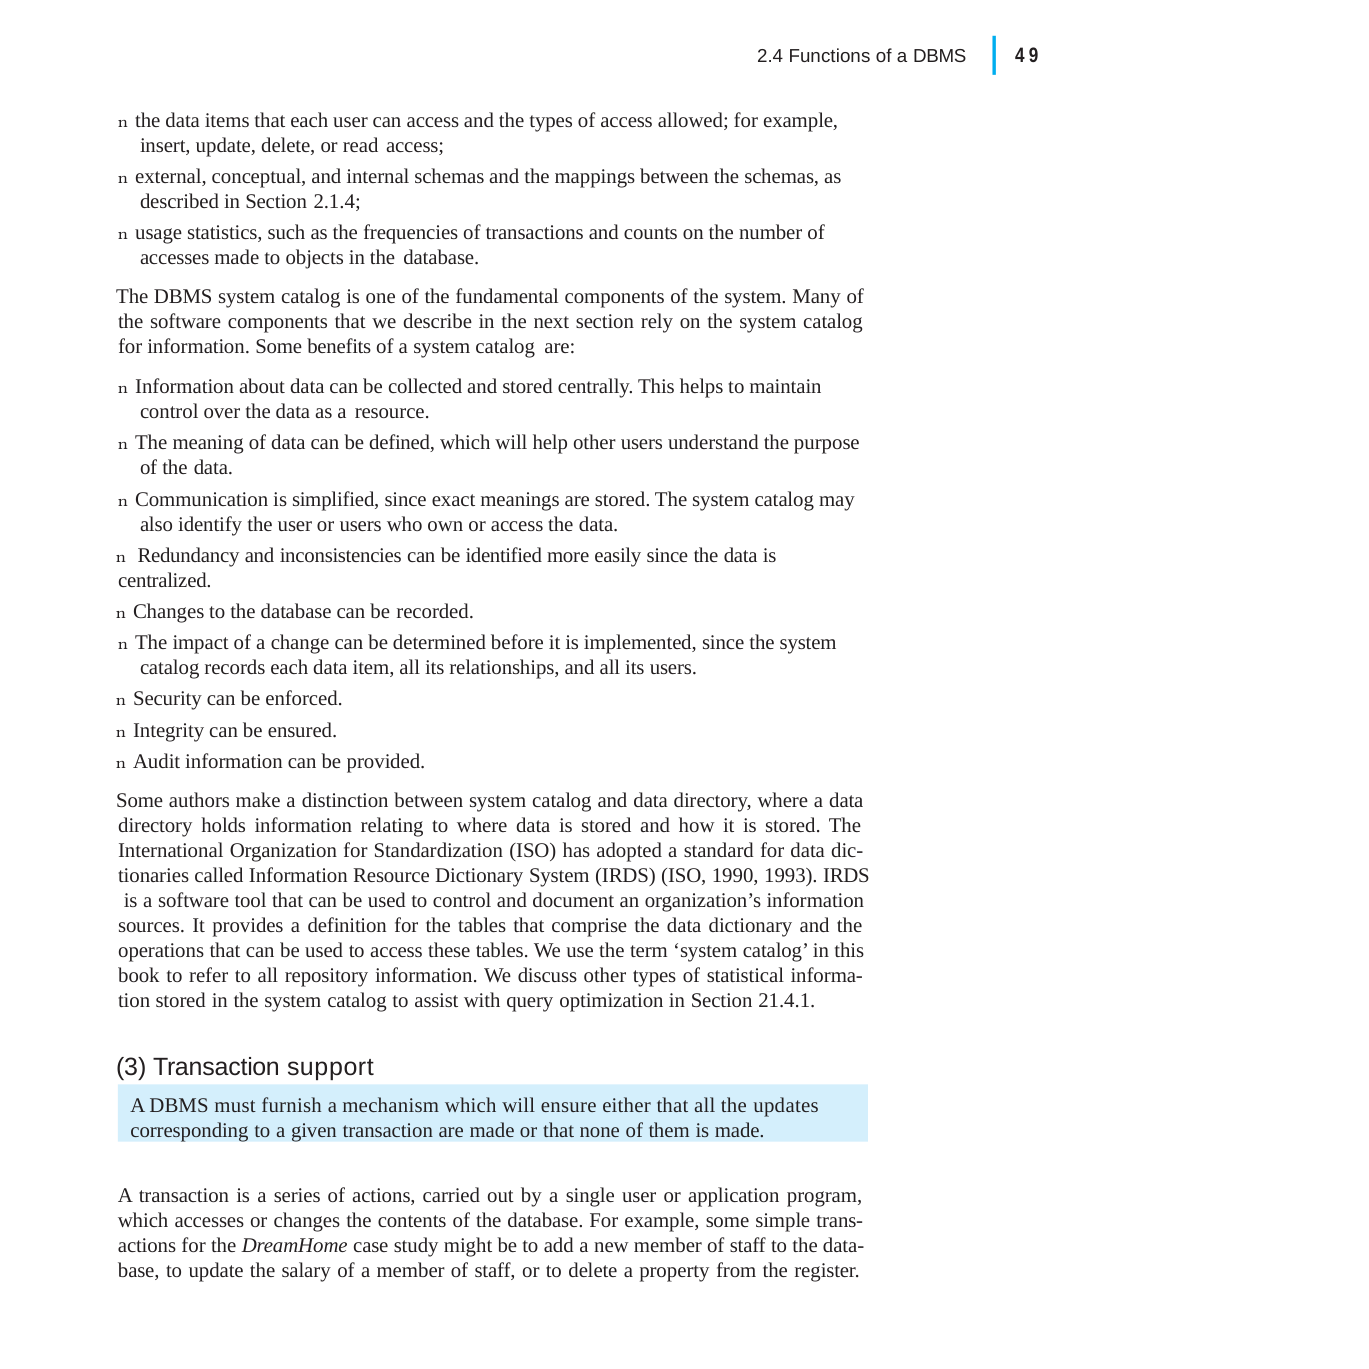

|
49
2.4 Functions of a DBMS
n the data items that each user can access and the types of access allowed; for example,  insert, update, delete, or read access;
n external, conceptual, and internal schemas and the mappings between the schemas, as  described in Section 2.1.4;
n usage statistics, such as the frequencies of transactions and counts on the number of  accesses made to objects in the database.
The DBMS system catalog is one of the fundamental components of the system. Many of  the software components that we describe in the next section rely on the system catalog  for information. Some benefits of a system catalog are:
n Information about data can be collected and stored centrally. This helps to maintain  control over the data as a resource.
n The meaning of data can be defined, which will help other users understand the purpose  of the data.
n Communication is simplified, since exact meanings are stored. The system catalog may  also identify the user or users who own or access the data.
n Redundancy and inconsistencies can be identified more easily since the data is centralized.
n Changes to the database can be recorded.
n The impact of a change can be determined before it is implemented, since the system  catalog records each data item, all its relationships, and all its users.
n Security can be enforced.
n Integrity can be ensured.
n Audit information can be provided.
Some authors make a distinction between system catalog and data directory, where a data  directory holds information relating to where data is stored and how it is stored. The  International Organization for Standardization (ISO) has adopted a standard for data dic-  tionaries called Information Resource Dictionary System (IRDS) (ISO, 1990, 1993). IRDS  is a software tool that can be used to control and document an organization’s information  sources. It provides a definition for the tables that comprise the data dictionary and the  operations that can be used to access these tables. We use the term ‘system catalog’ in this  book to refer to all repository information. We discuss other types of statistical informa-  tion stored in the system catalog to assist with query optimization in Section 21.4.1.

(3) Transaction support
A DBMS must furnish a mechanism which will ensure either that all the updates  corresponding to a given transaction are made or that none of them is made.
A transaction is a series of actions, carried out by a single user or application program,  which accesses or changes the contents of the database. For example, some simple trans-  actions for the DreamHome case study might be to add a new member of staff to the data-  base, to update the salary of a member of staff, or to delete a property from the register.